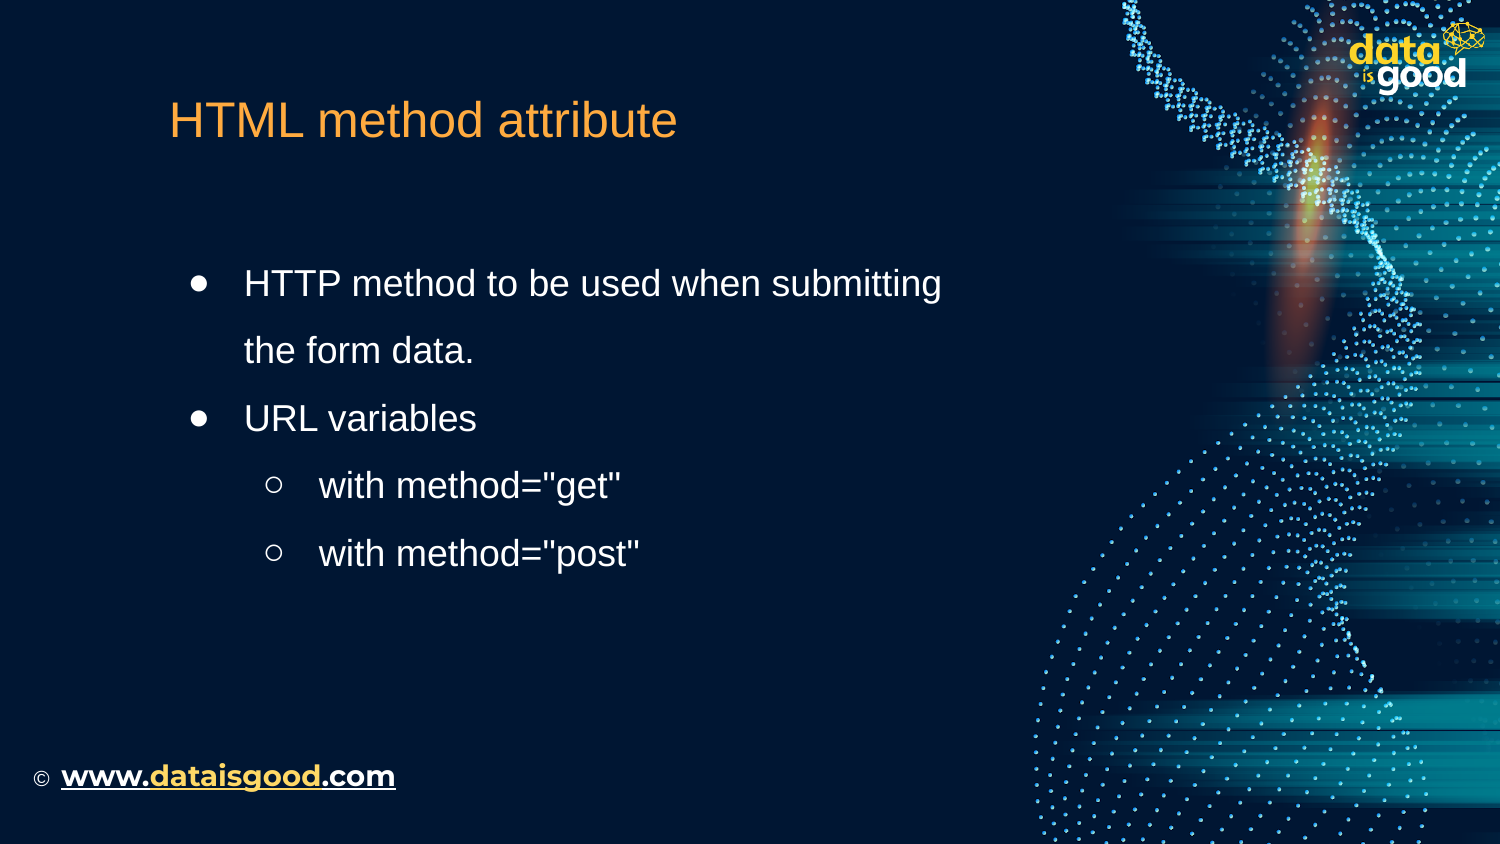

# HTML method attribute
HTTP method to be used when submitting the form data.
URL variables
with method="get"
with method="post"